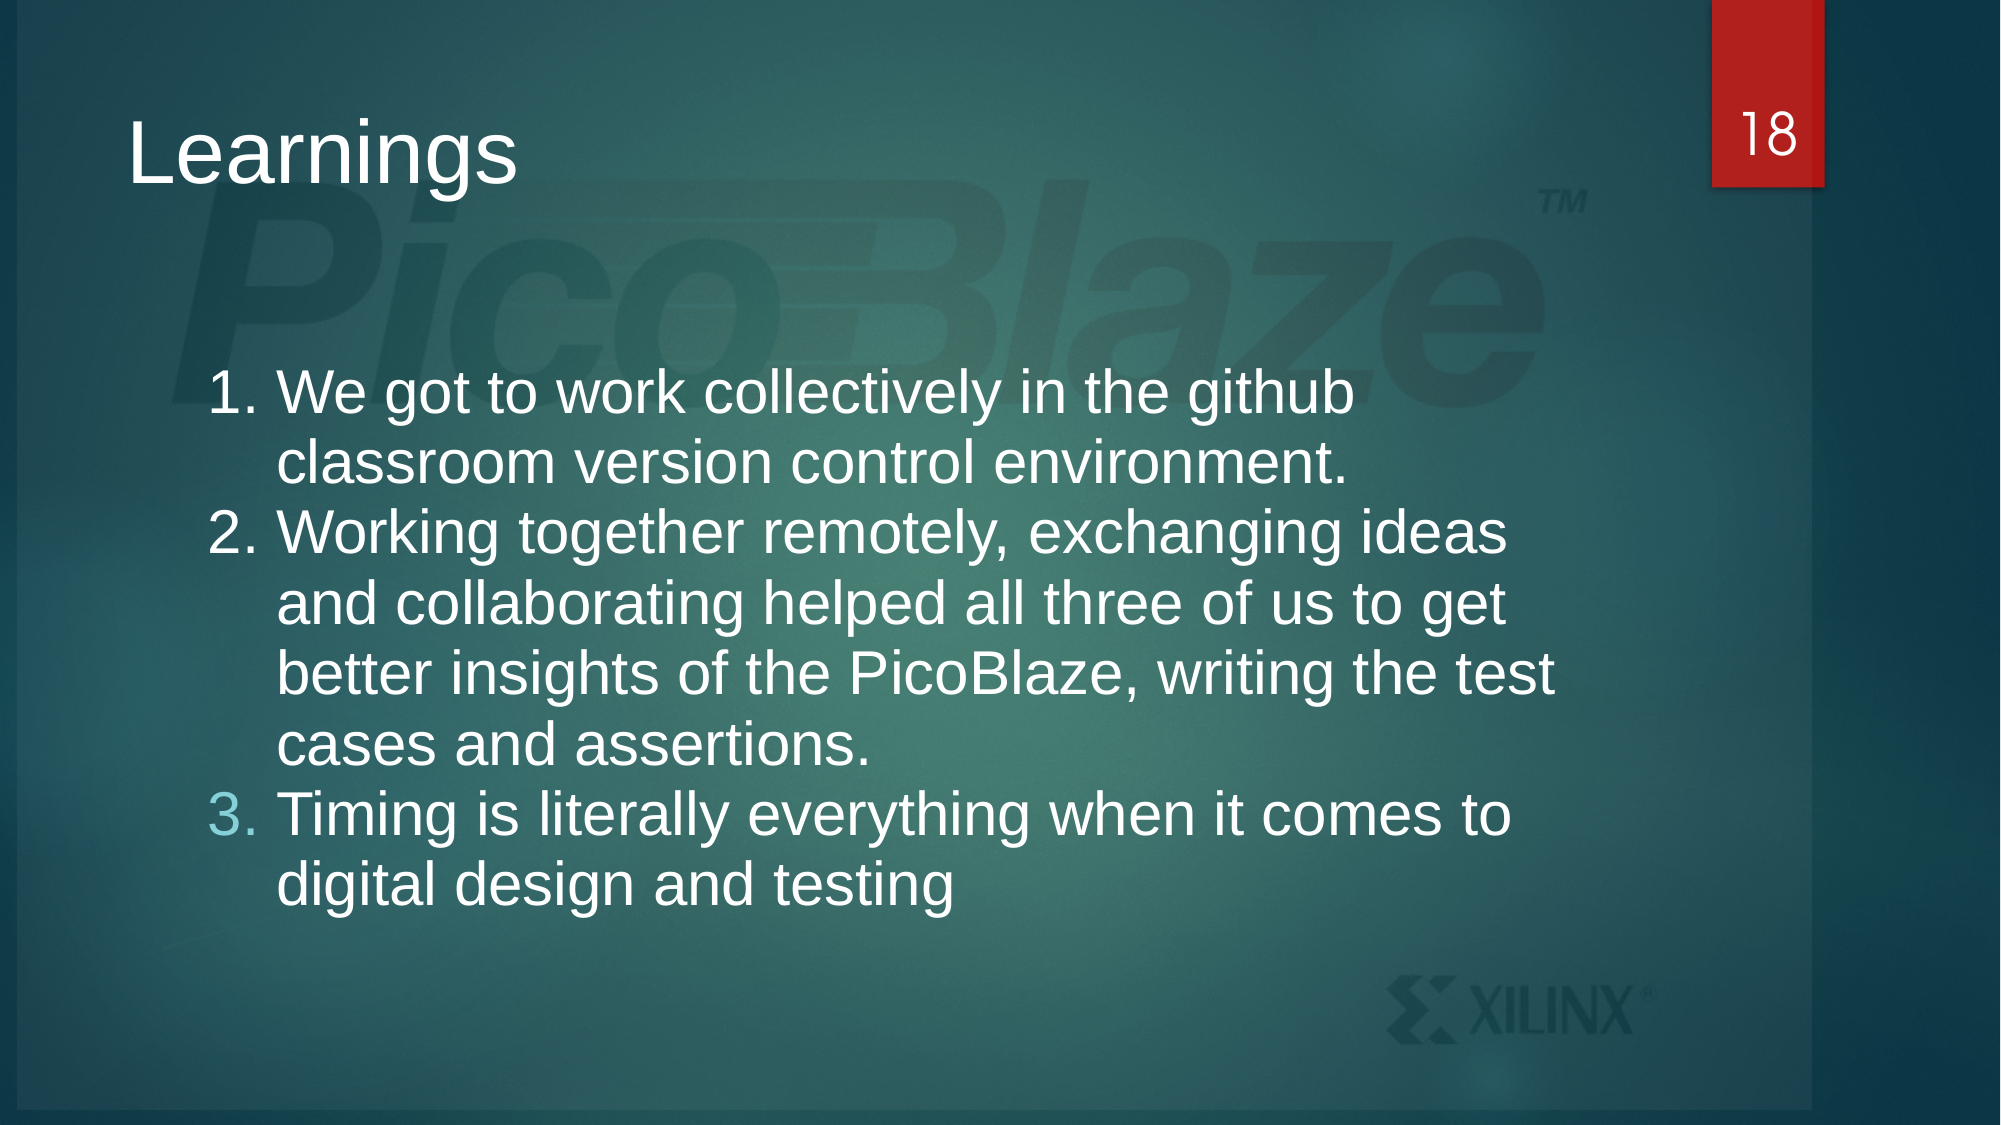

18
# Learnings
We got to work collectively in the github classroom version control environment.
Working together remotely, exchanging ideas and collaborating helped all three of us to get better insights of the PicoBlaze, writing the test cases and assertions.
Timing is literally everything when it comes to digital design and testing